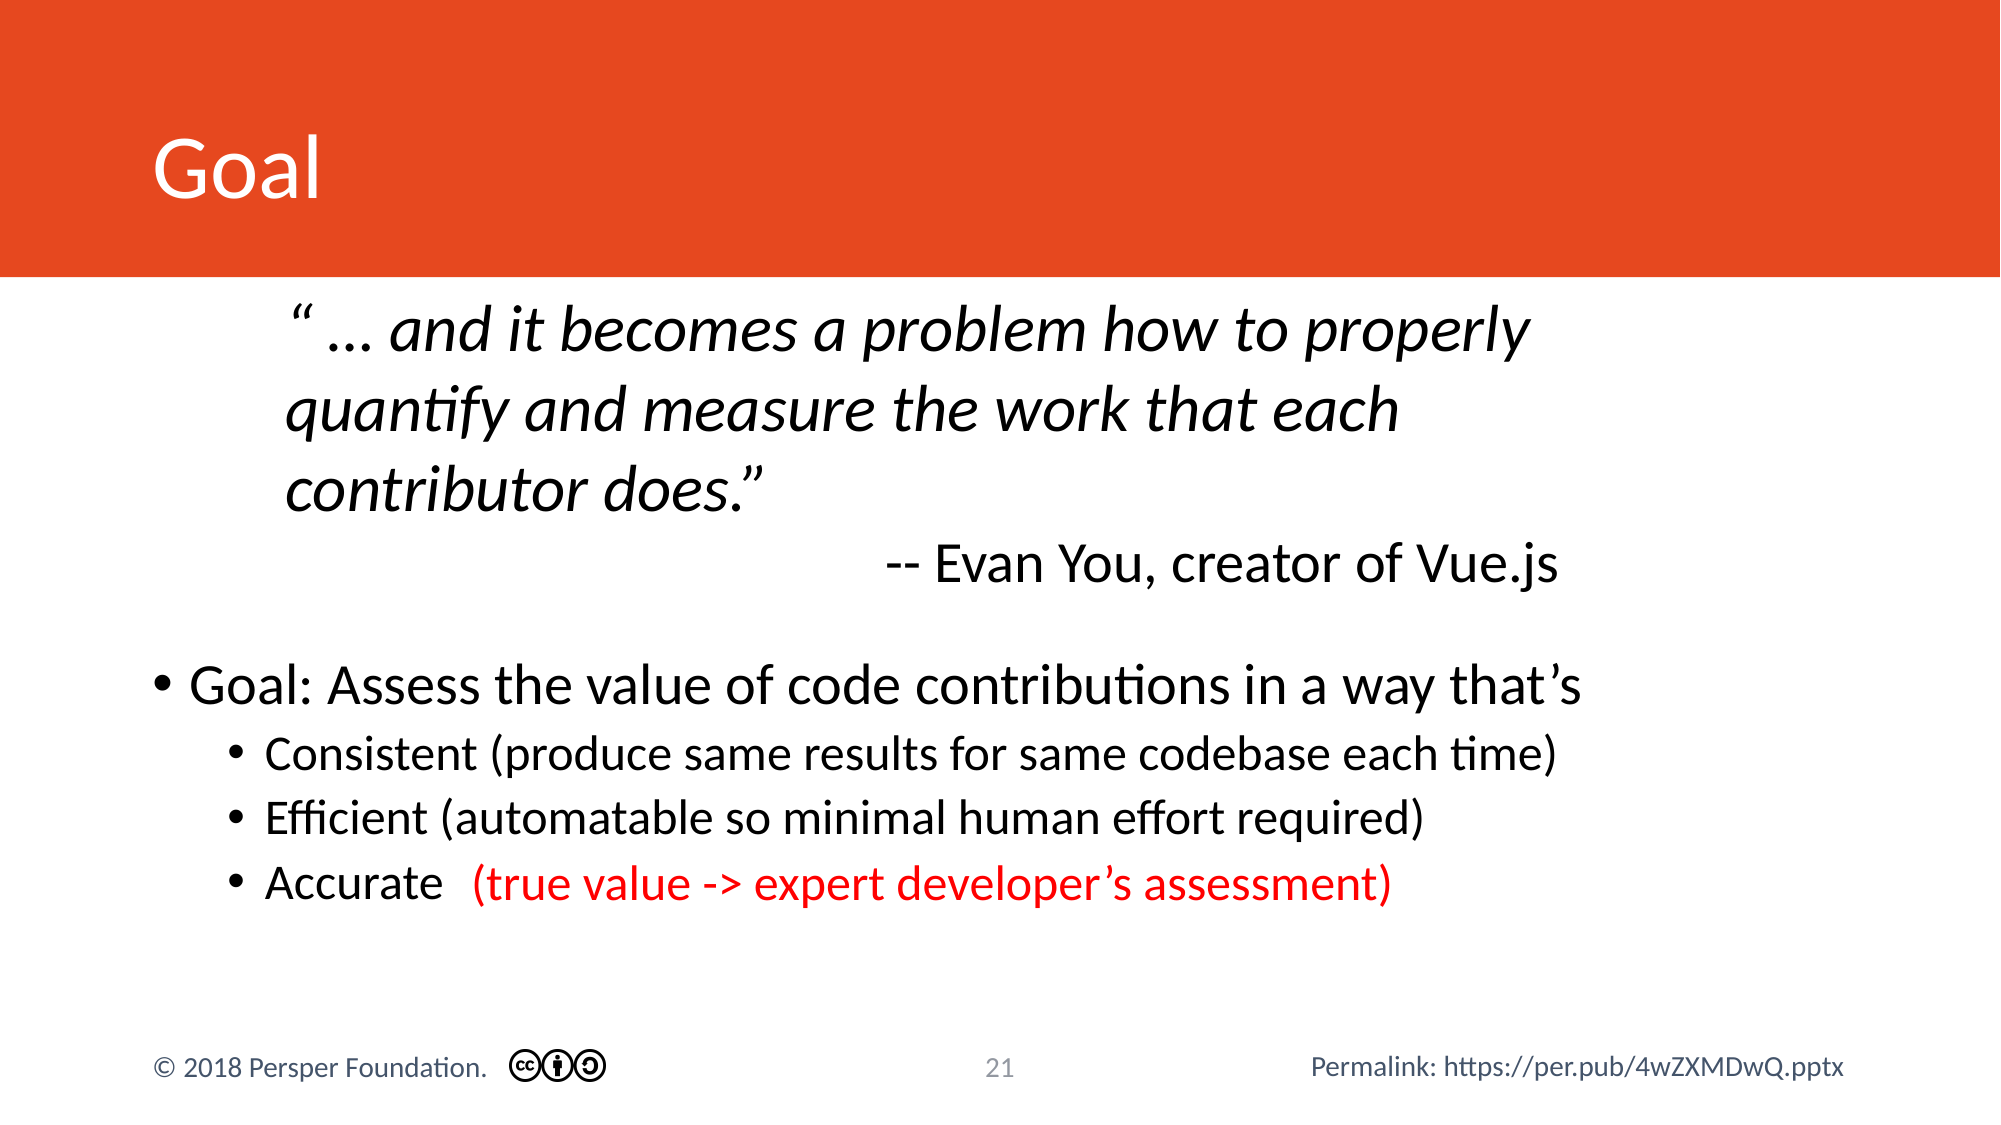

# Goal
“ … and it becomes a problem how to properly quantify and measure the work that each contributor does.”
				-- Evan You, creator of Vue.js
Goal: Assess the value of code contributions in a way that’s
Consistent (produce same results for same codebase each time)
Efficient (automatable so minimal human effort required)
Accurate
(true value -> expert developer’s assessment)

21
© 2018 Persper Foundation.